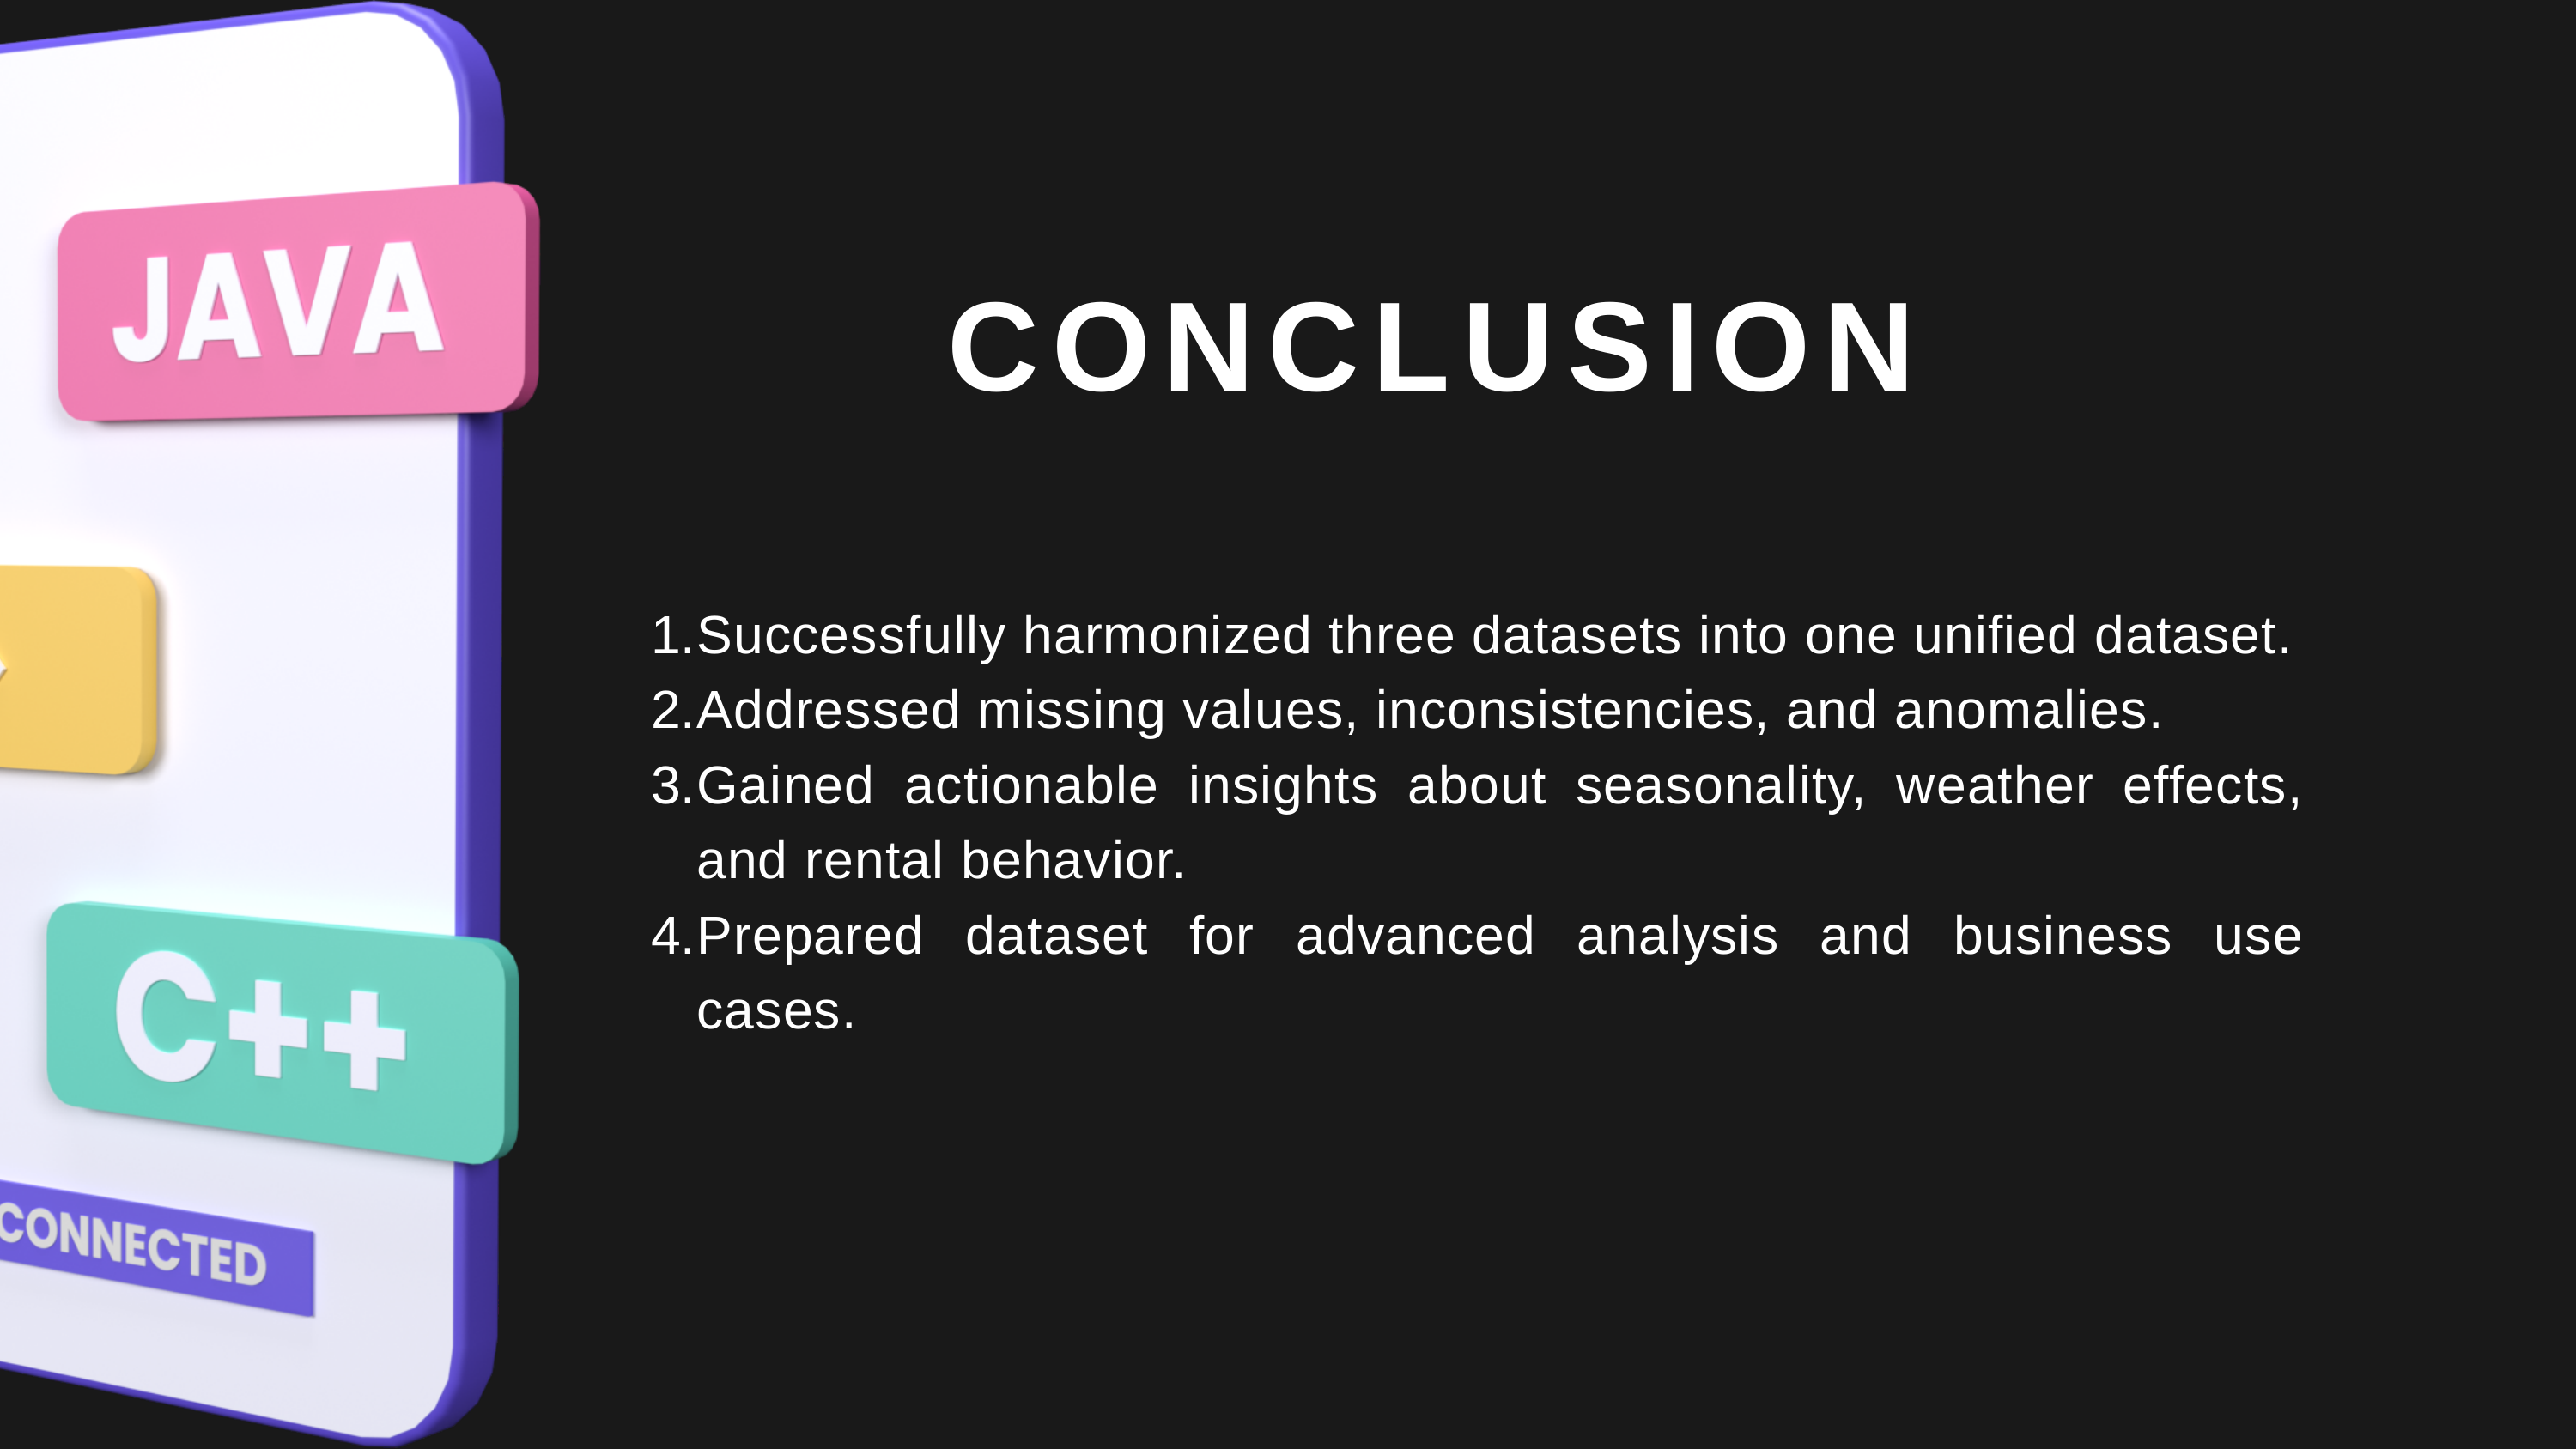

CONCLUSION

Successfully harmonized three datasets into one unified dataset.
Addressed missing values, inconsistencies, and anomalies.
Gained actionable insights about seasonality, weather effects, and rental behavior.
Prepared dataset for advanced analysis and business use cases.